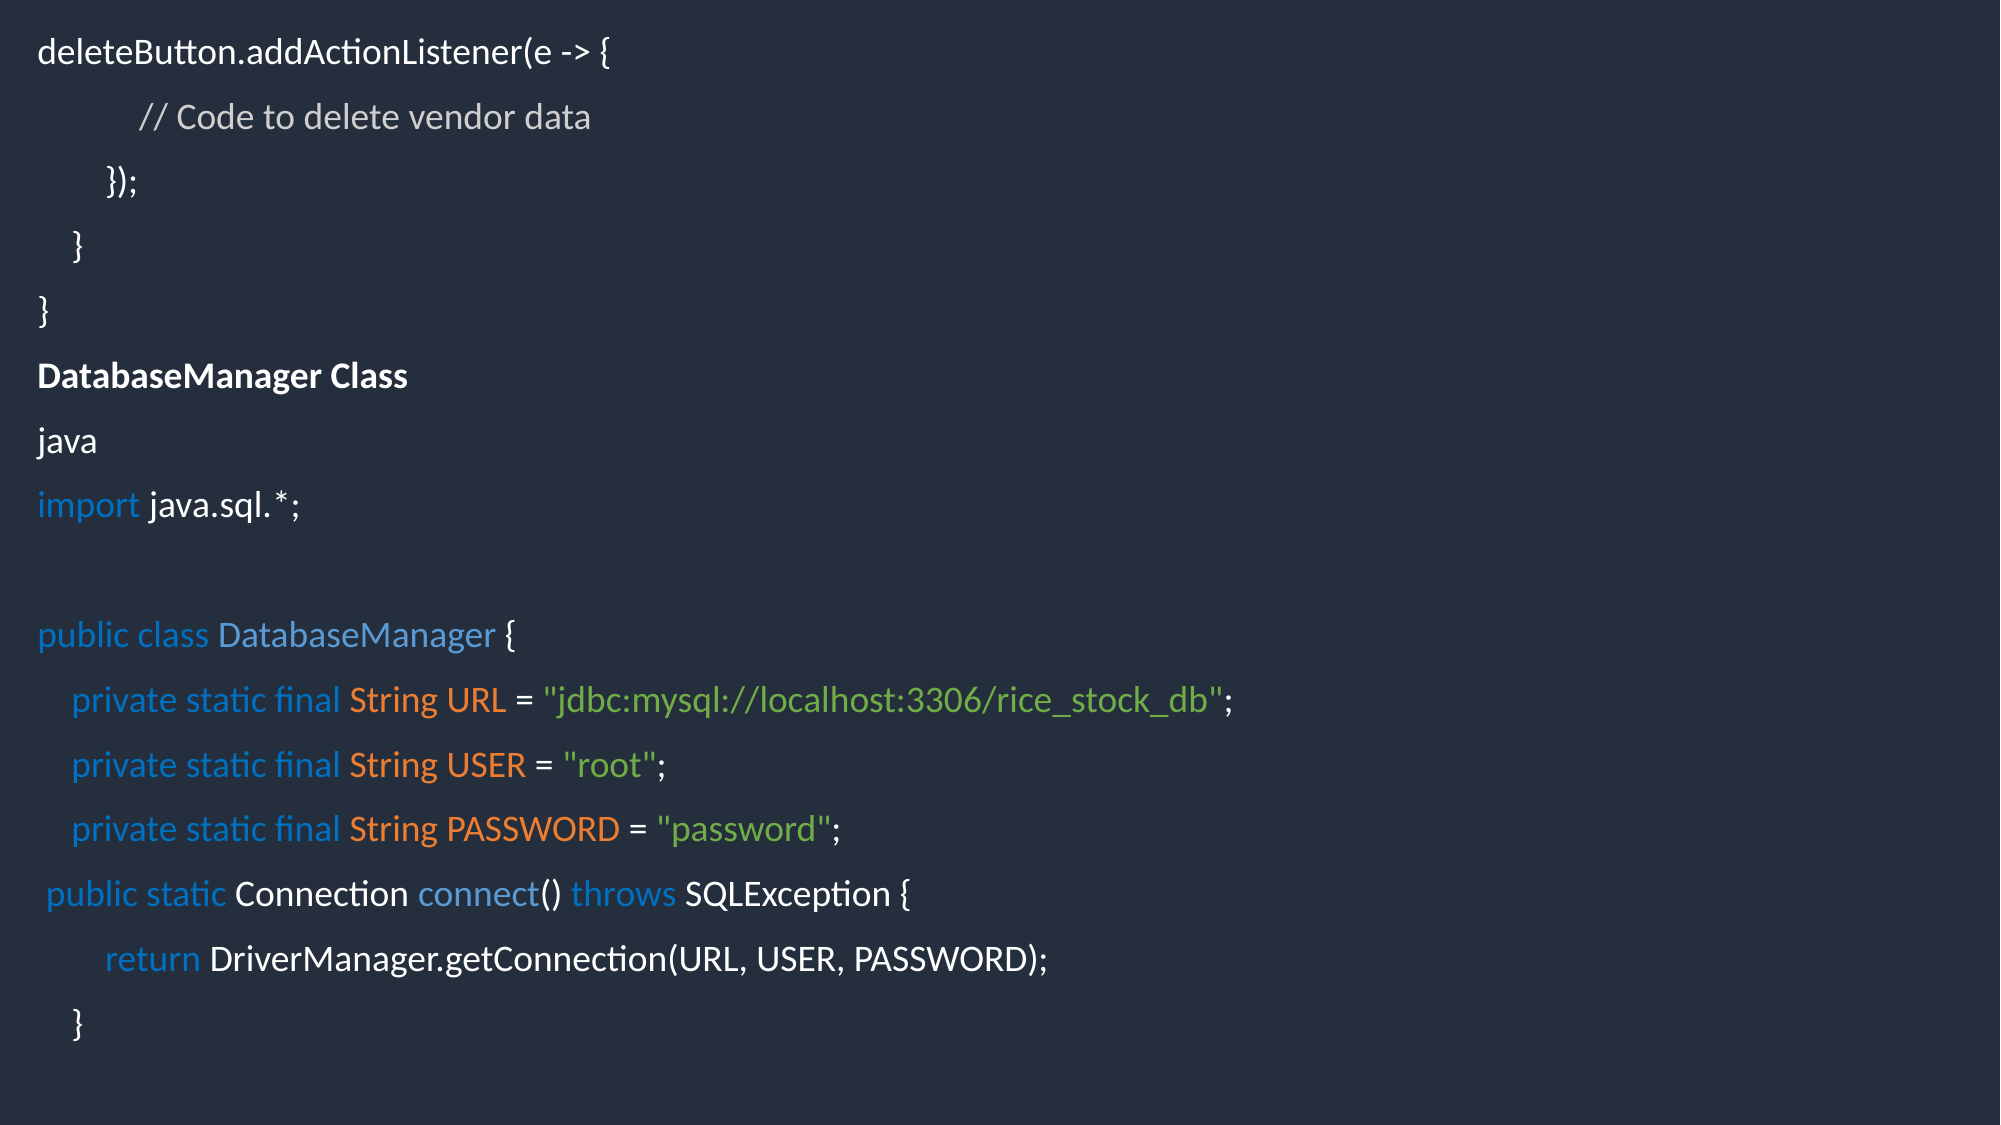

deleteButton.addActionListener(e -> {
            // Code to delete vendor data
        });
    }
}
DatabaseManager Class
java
import java.sql.*;

public class DatabaseManager {
    private static final String URL = "jdbc:mysql://localhost:3306/rice_stock_db";
    private static final String USER = "root";
    private static final String PASSWORD = "password";
 public static Connection connect() throws SQLException {
        return DriverManager.getConnection(URL, USER, PASSWORD);
    }